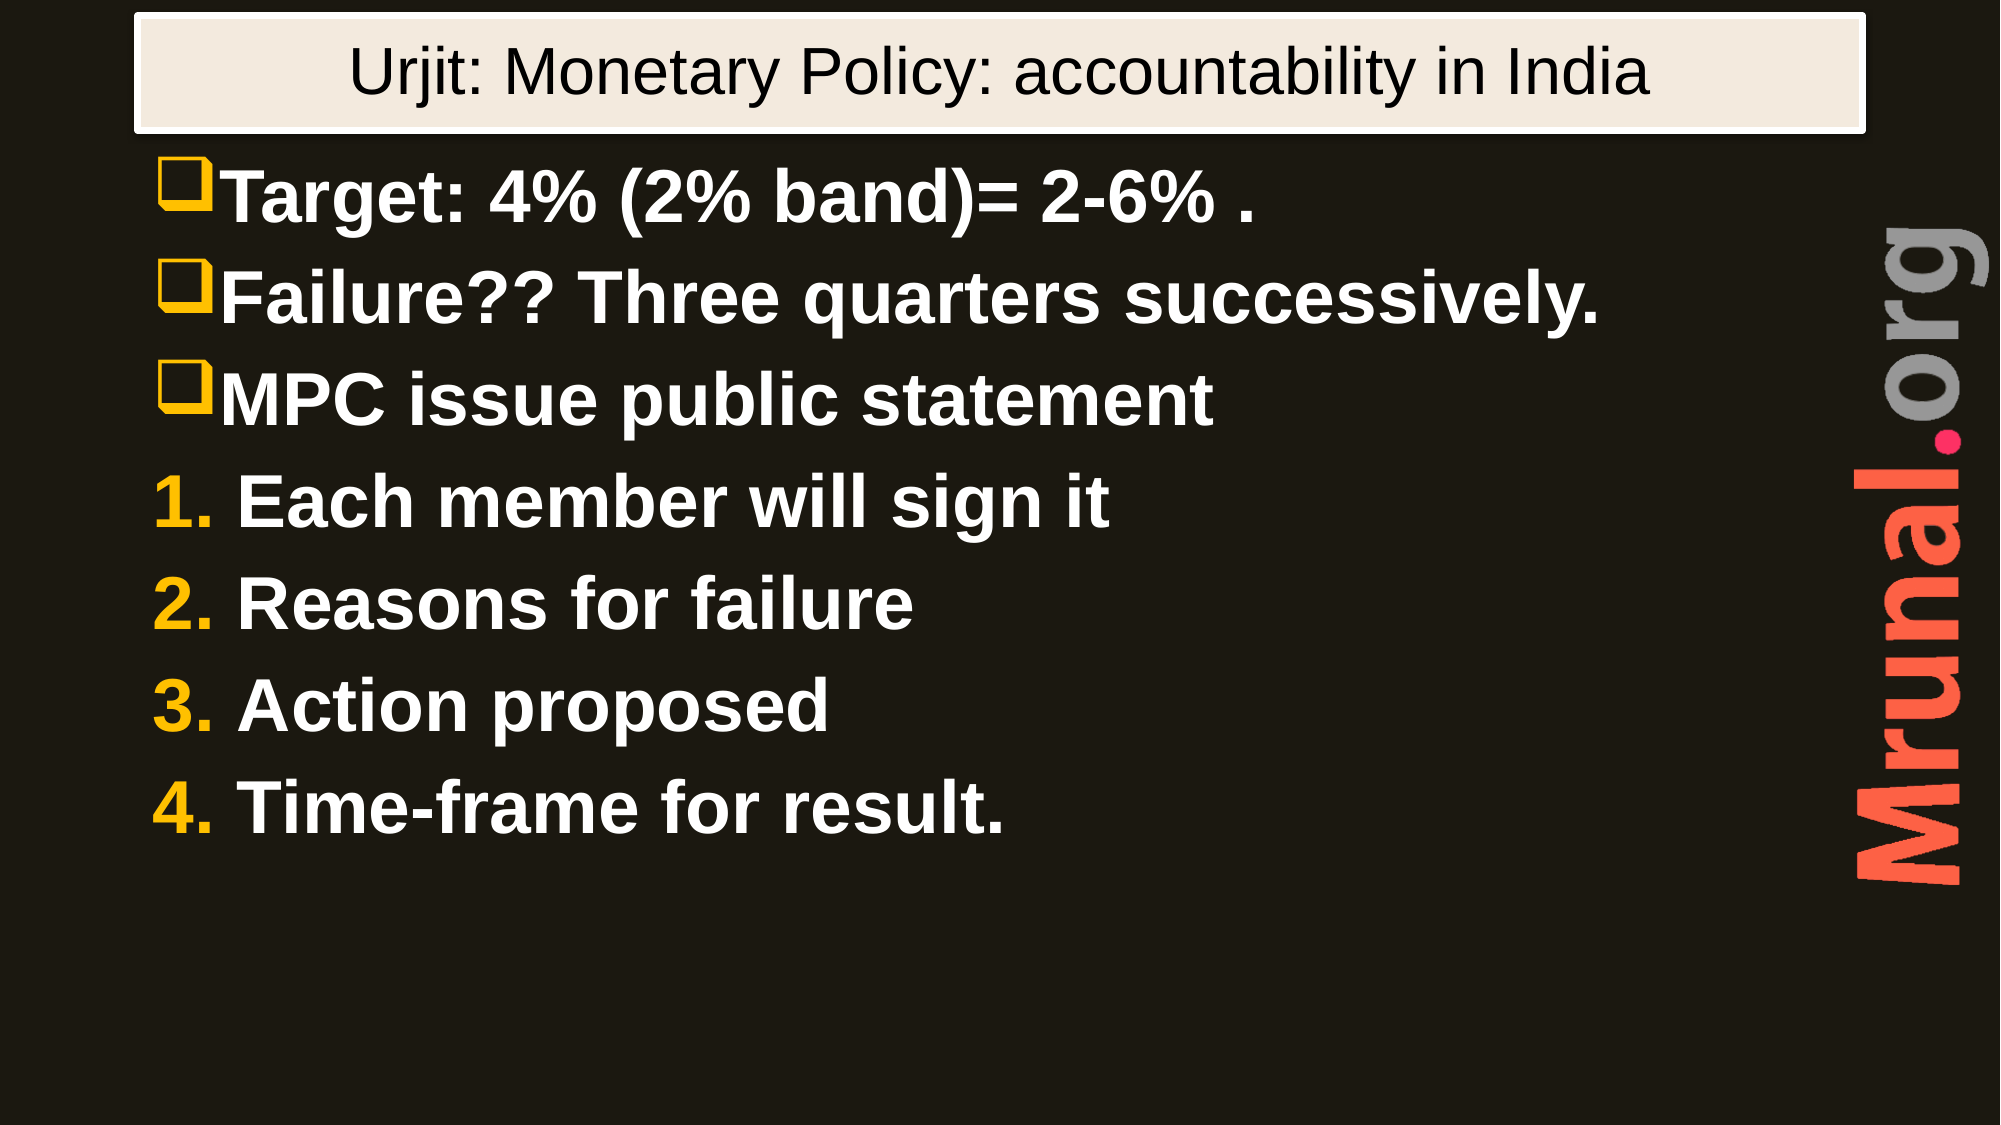

# Urjit: Monetary Policy: accountability in India
Target: 4% (2% band)= 2-6% .
Failure?? Three quarters successively.
MPC issue public statement
Each member will sign it
Reasons for failure
Action proposed
Time-frame for result.